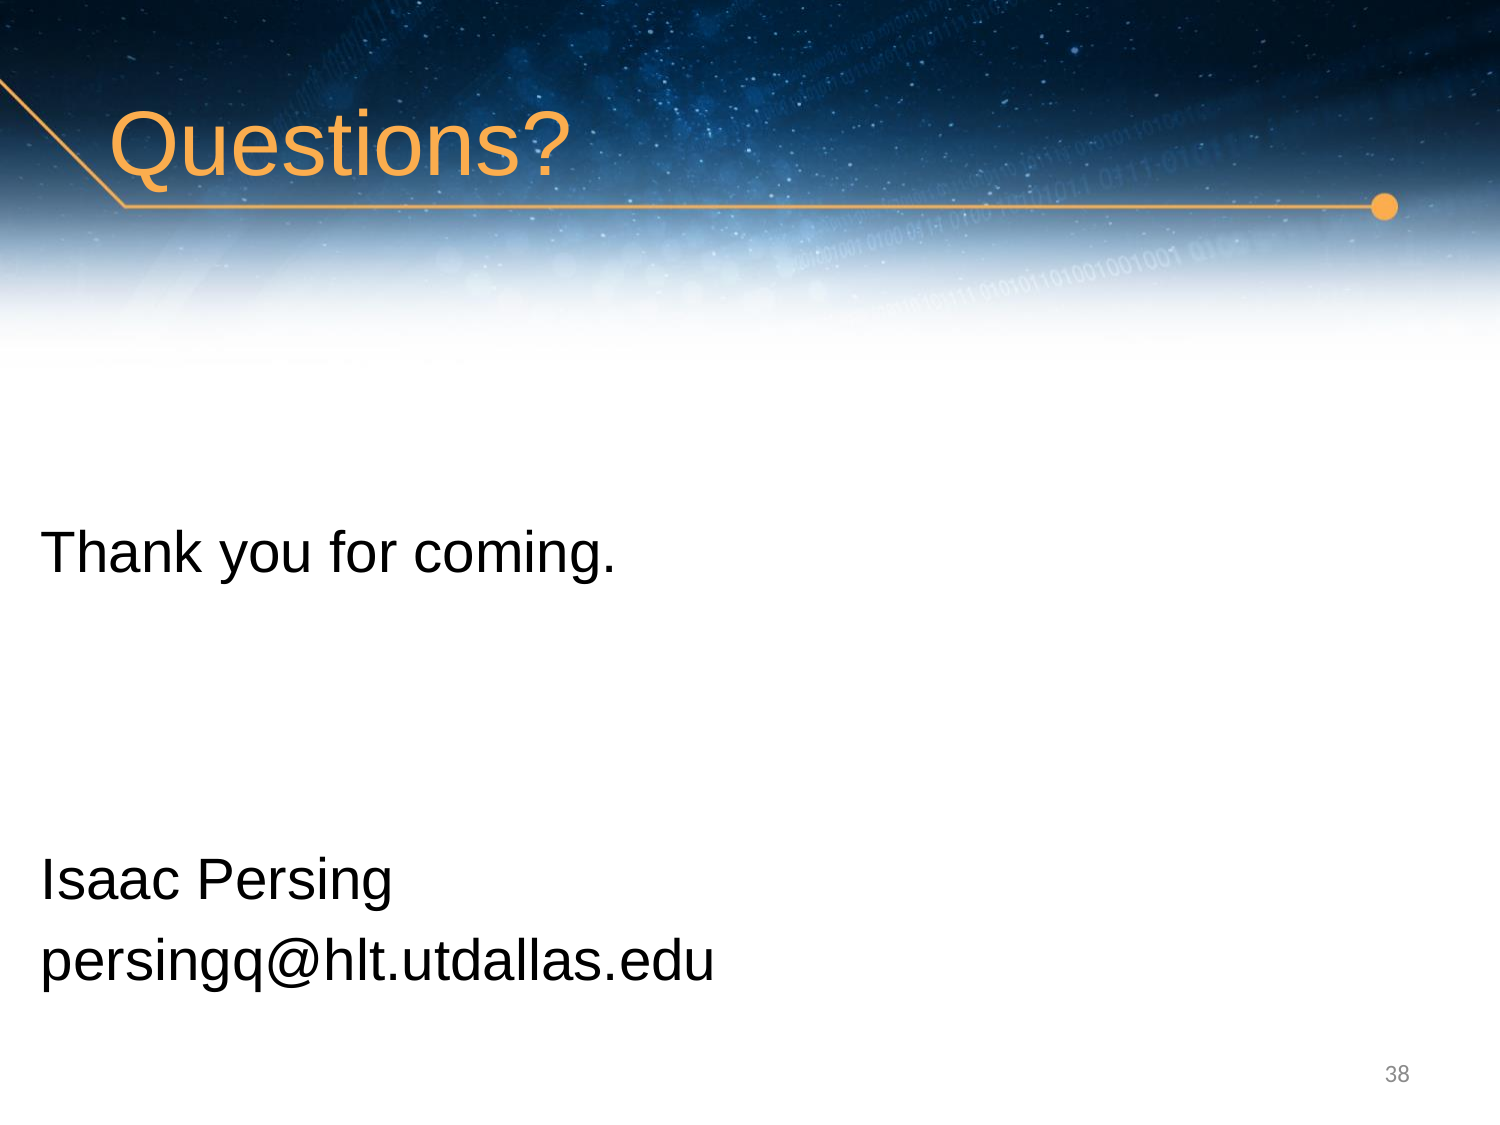

# Questions?

Thank you for coming.

Isaac Persing
persingq@hlt.utdallas.edu
38